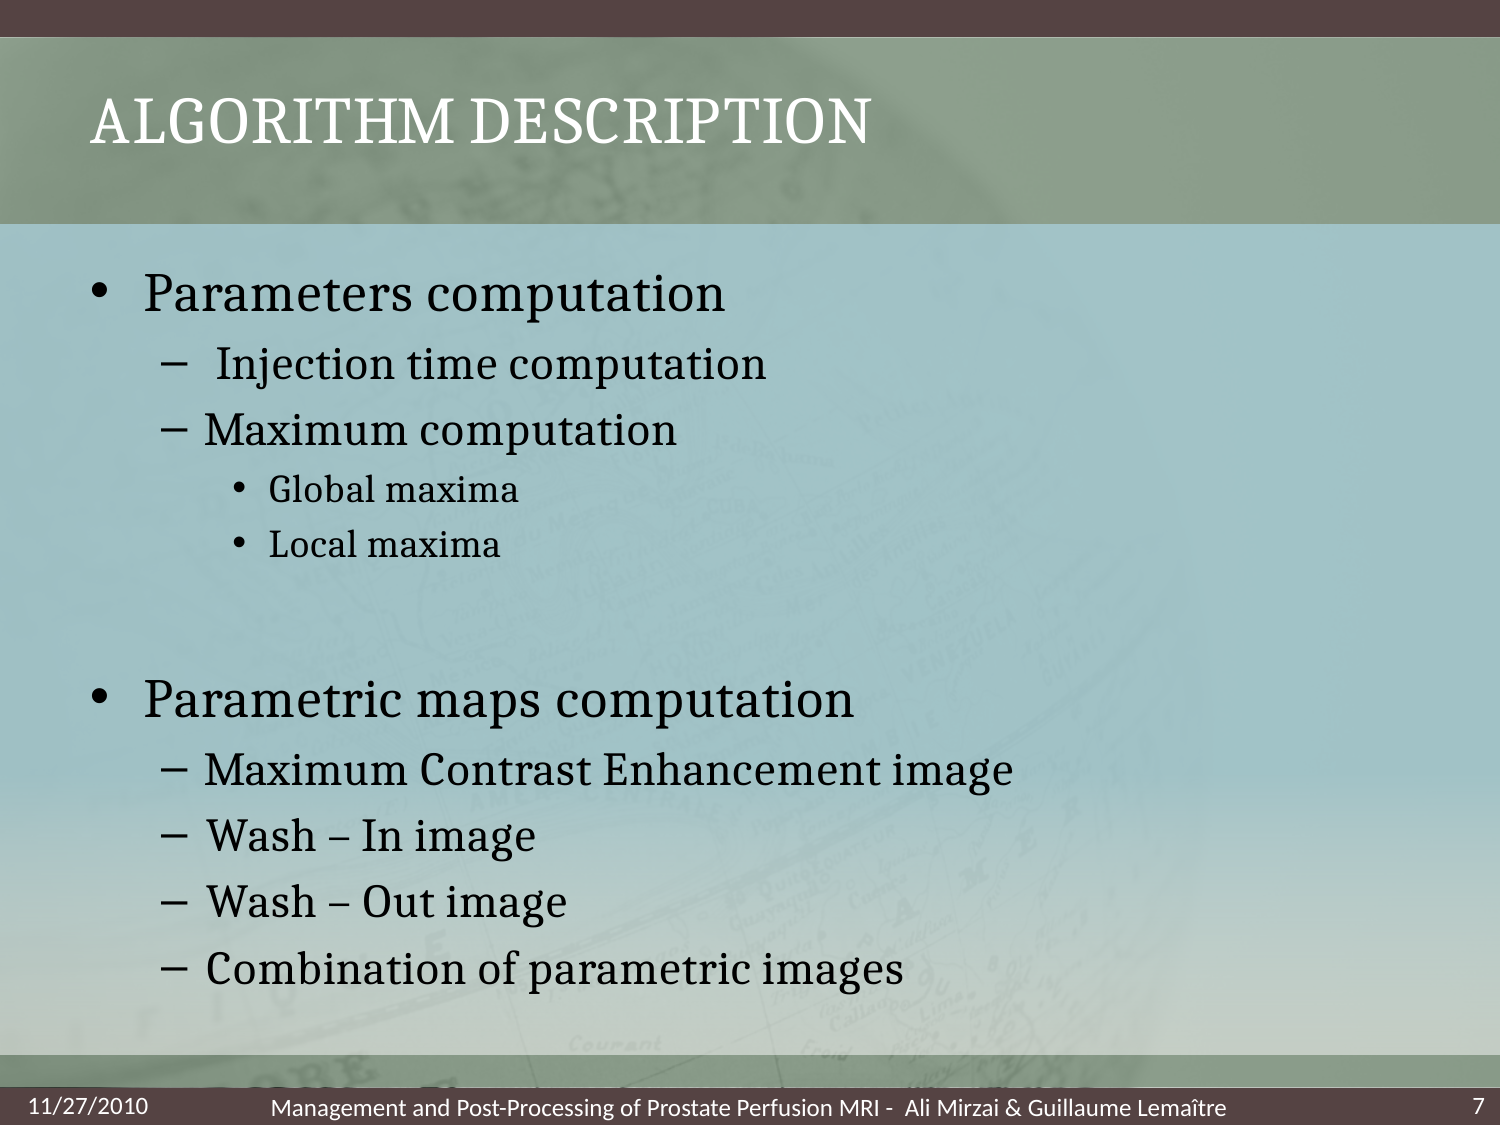

# Algorithm description
Parameters computation
 Injection time computation
Maximum computation
Global maxima
Local maxima

Parametric maps computation
Maximum Contrast Enhancement image
Wash – In image
Wash – Out image
Combination of parametric images
11/27/2010
Management and Post-Processing of Prostate Perfusion MRI -  Ali Mirzai & Guillaume Lemaître
7